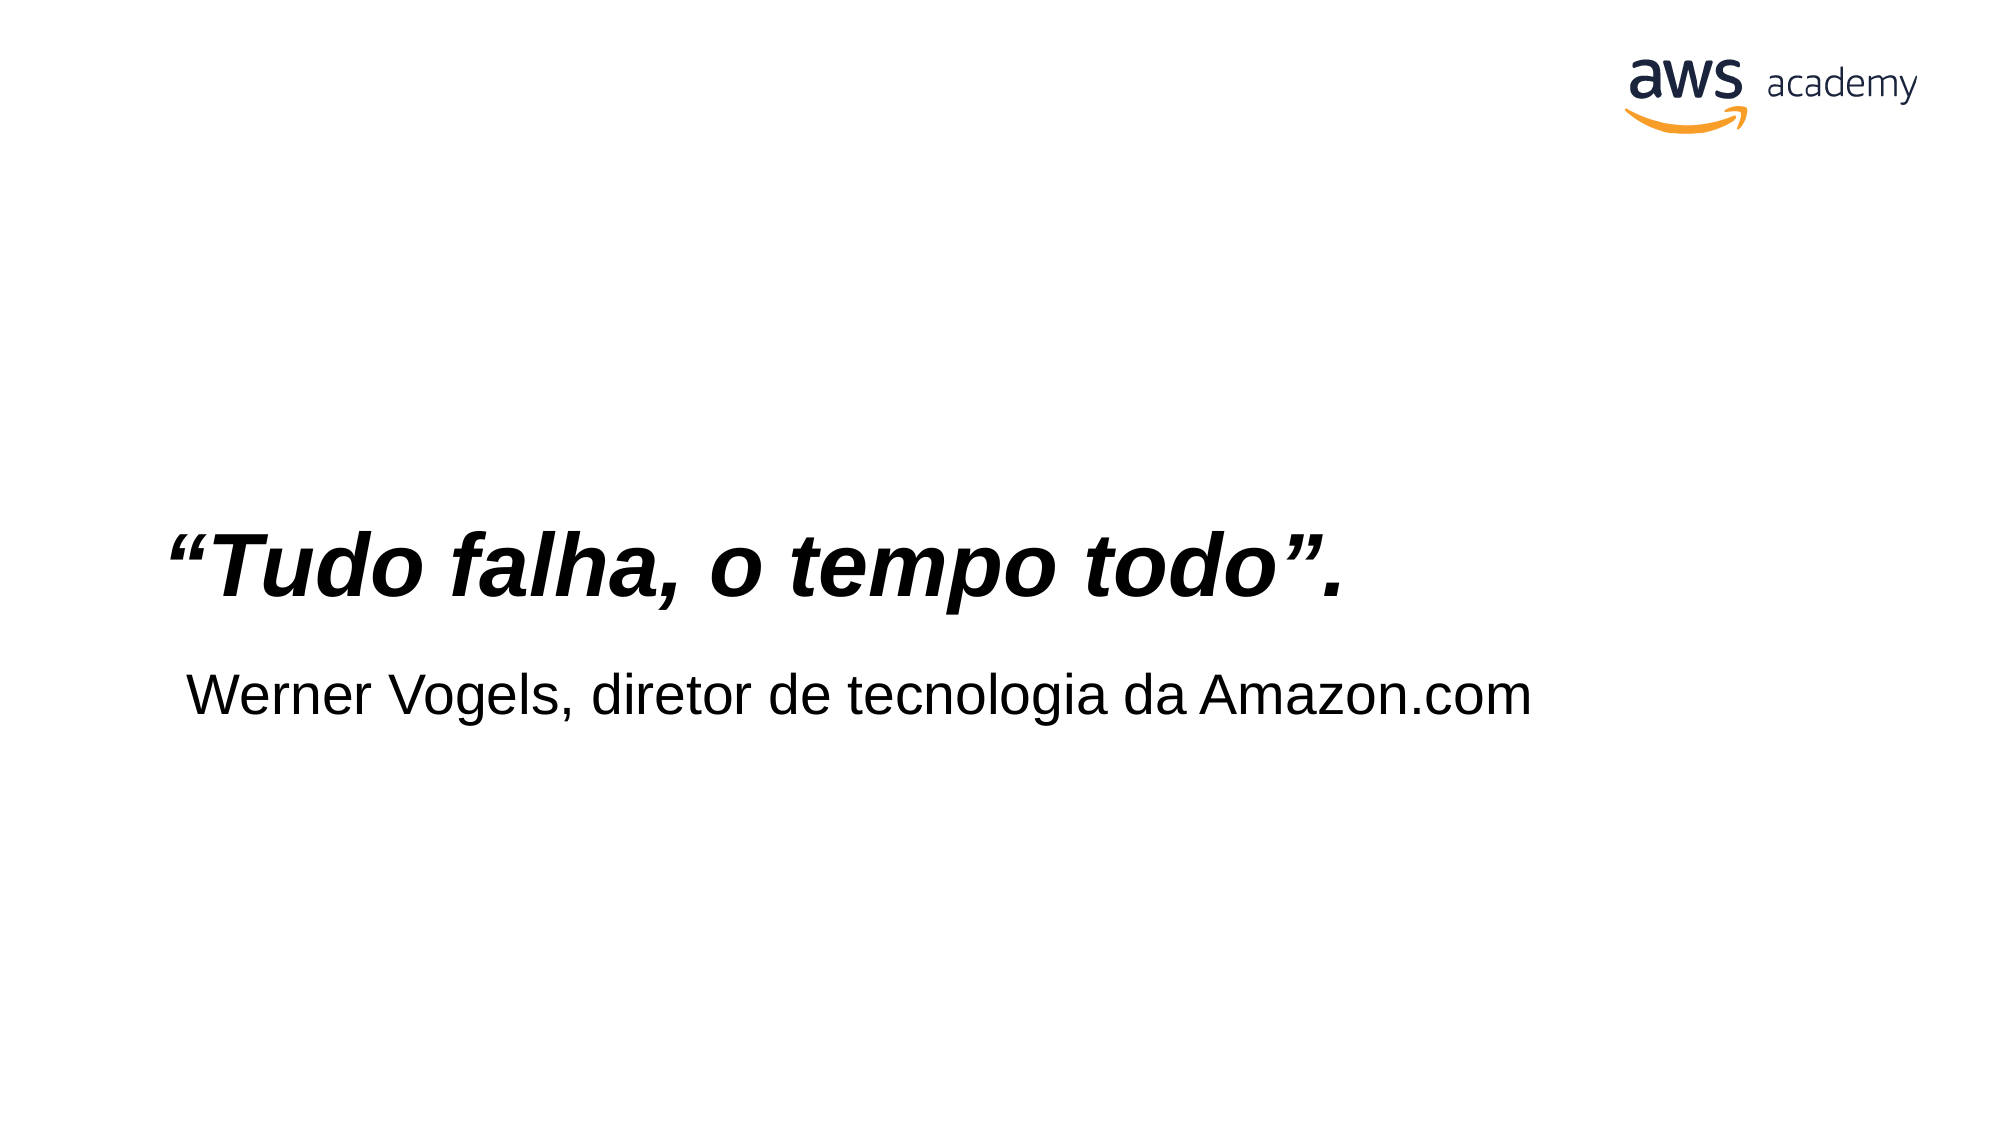

“Tudo falha, o tempo todo”.
	“Tudo falha, o tempo todo”.
				 Werner Vogels, diretor de tecnologia da Amazon.com